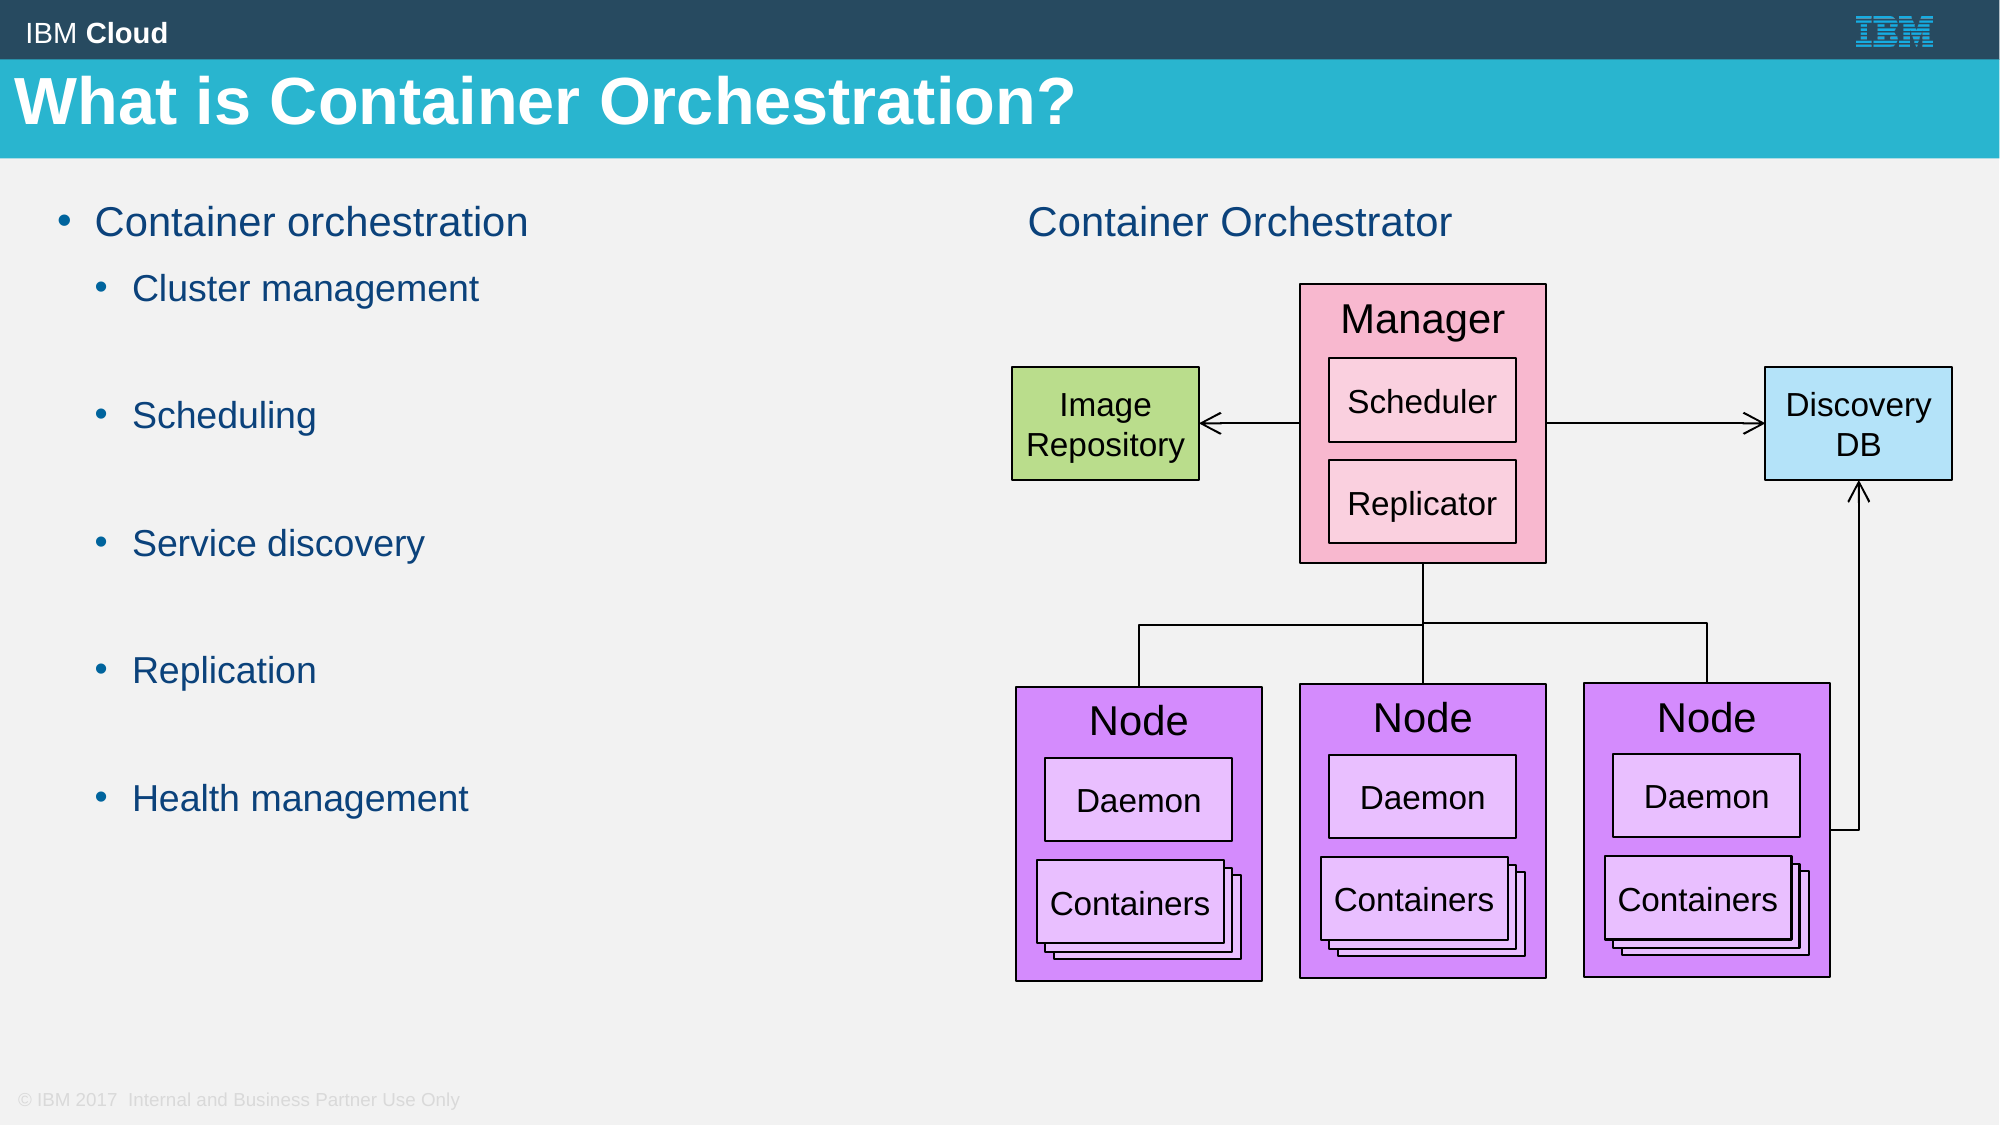

What is Container Orchestration?
Container orchestration
Cluster management

Scheduling

Service discovery

Replication

Health management

Container Orchestrator
Manager
Scheduler
Image Repository
Discovery DB
Replicator
Node
Node
Node
Daemon
Daemon
Daemon
Containers

Containers

Containers